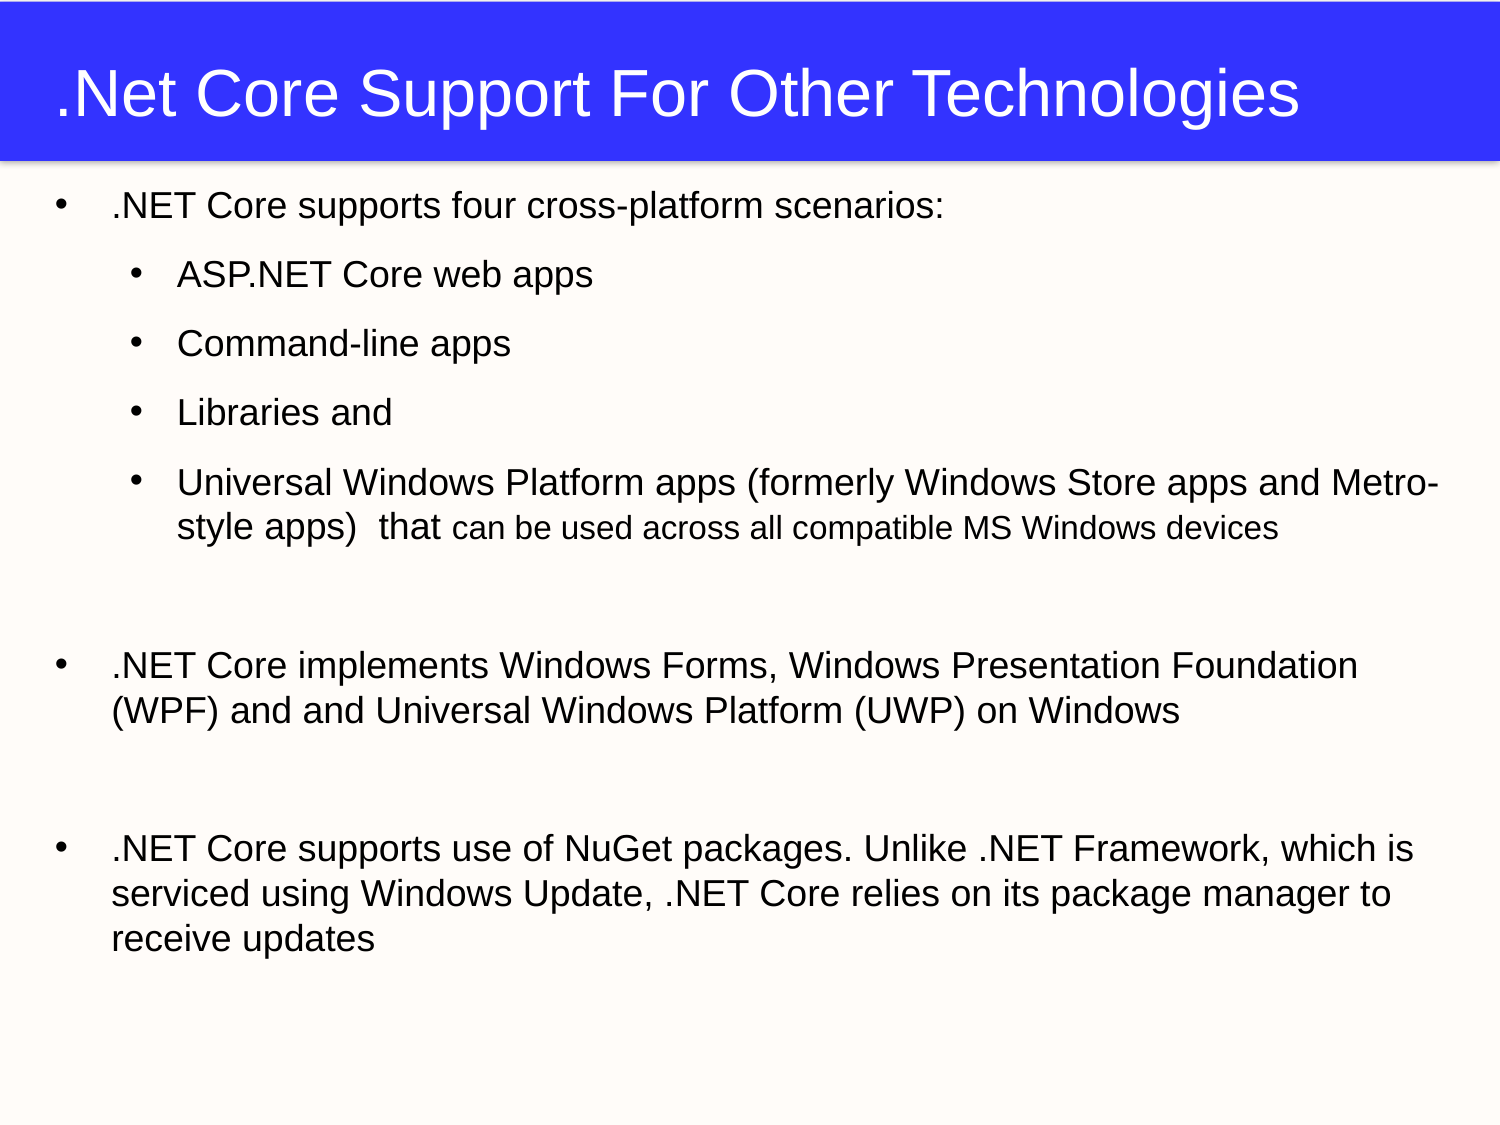

# .Net Core Support For Other Technologies
.NET Core supports four cross-platform scenarios:
ASP.NET Core web apps
Command-line apps
Libraries and
Universal Windows Platform apps (formerly Windows Store apps and Metro-style apps)  that can be used across all compatible MS Windows devices

.NET Core implements Windows Forms, Windows Presentation Foundation (WPF) and and Universal Windows Platform (UWP) on Windows

.NET Core supports use of NuGet packages. Unlike .NET Framework, which is serviced using Windows Update, .NET Core relies on its package manager to receive updates